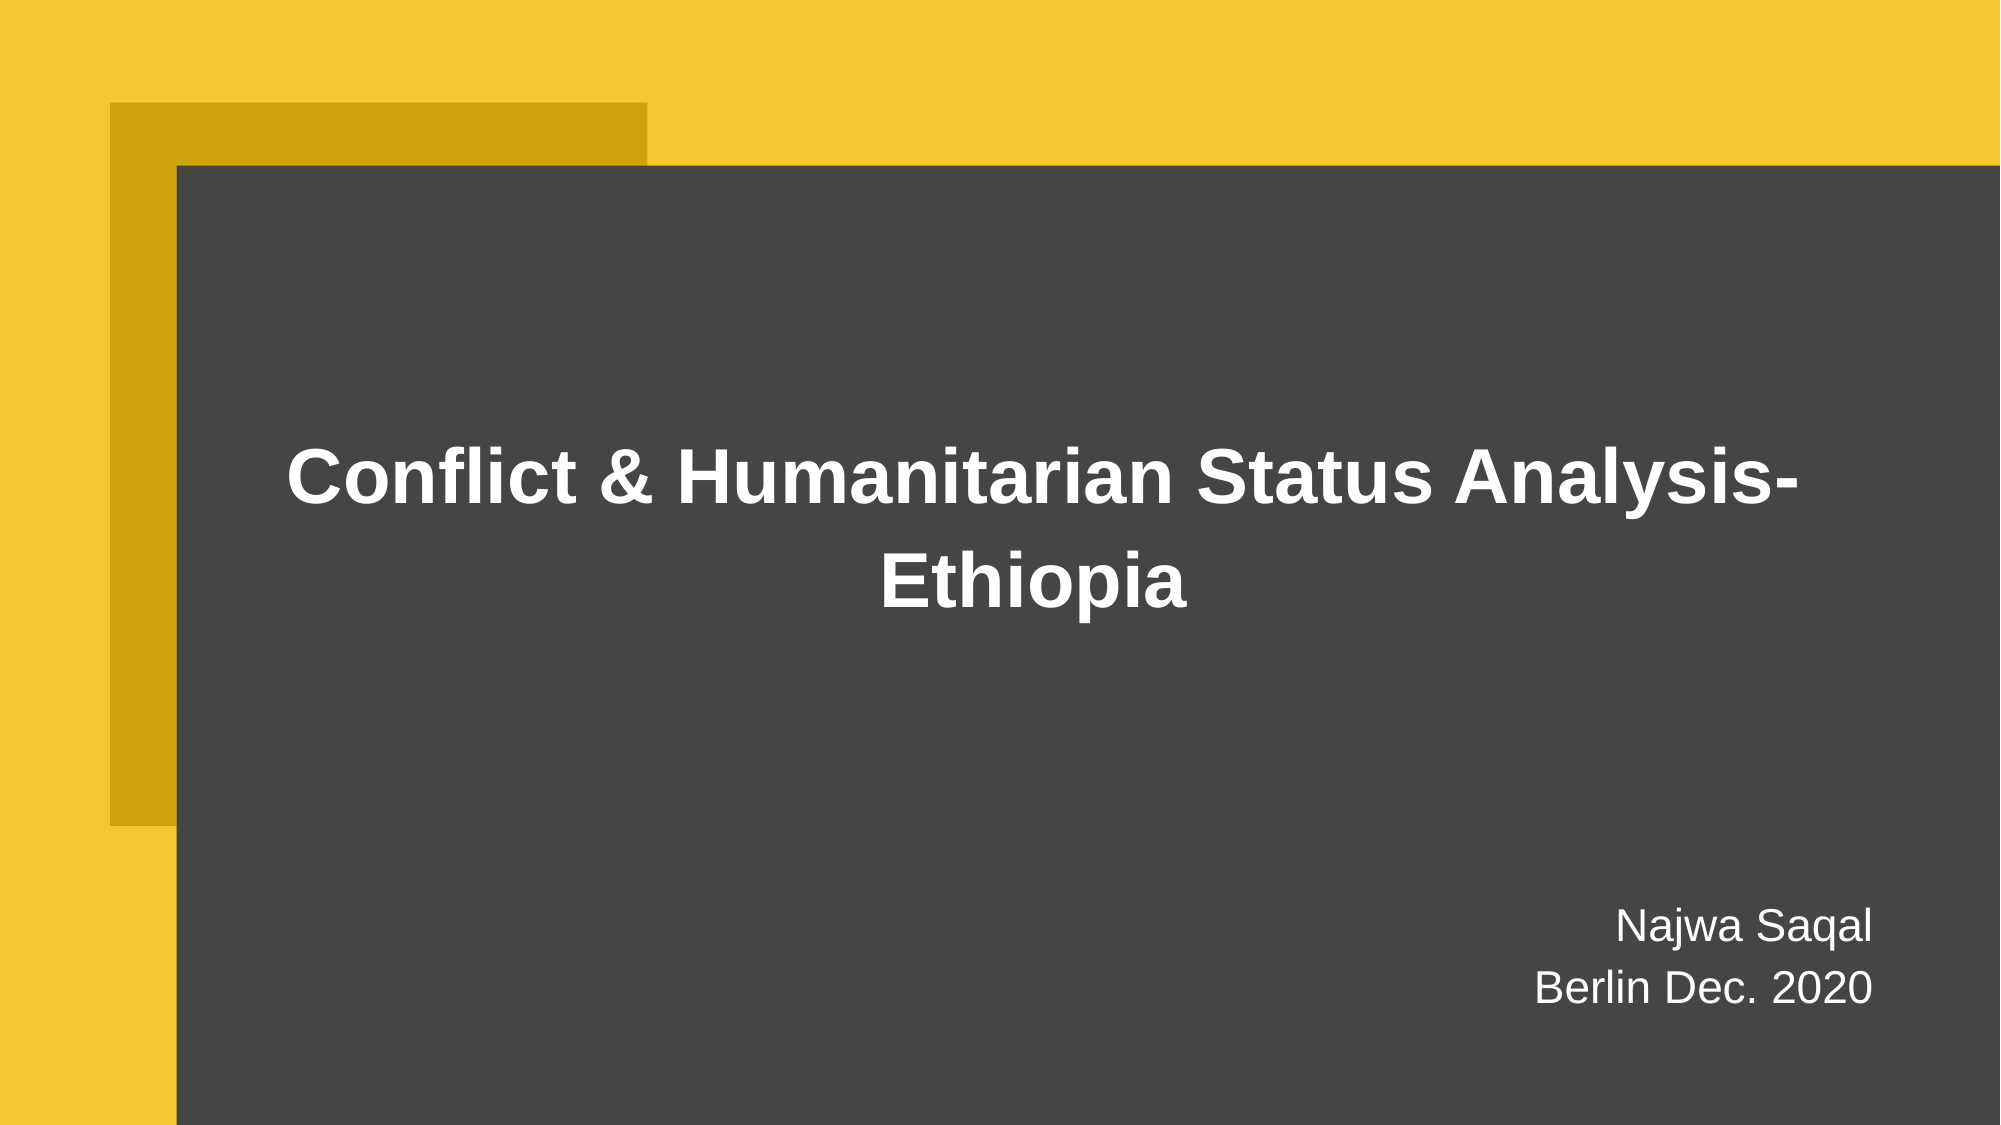

Conflict & Humanitarian Status Analysis- Ethiopia

Najwa Saqal
Berlin Dec. 2020
#